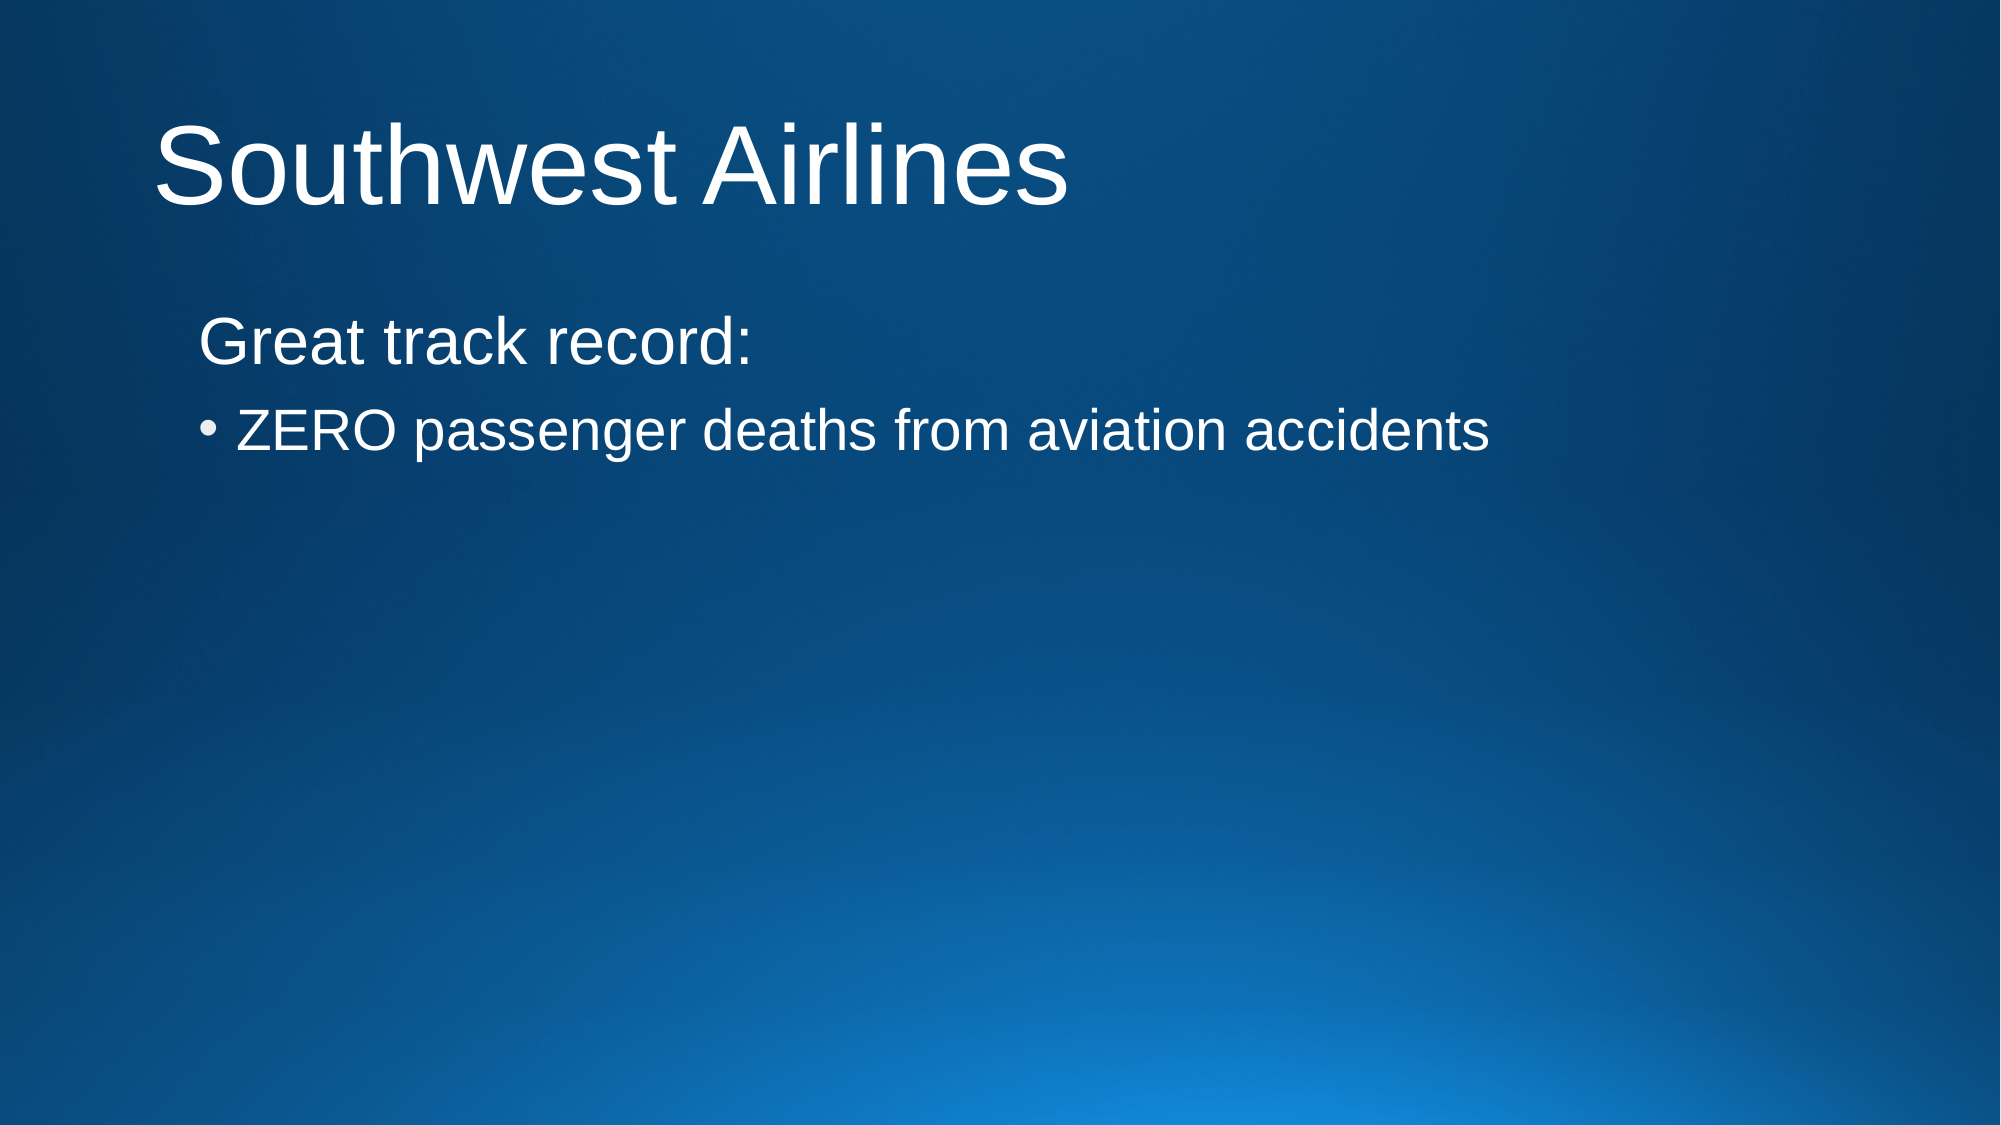

# Southwest Airlines
Great track record:
ZERO passenger deaths from aviation accidents